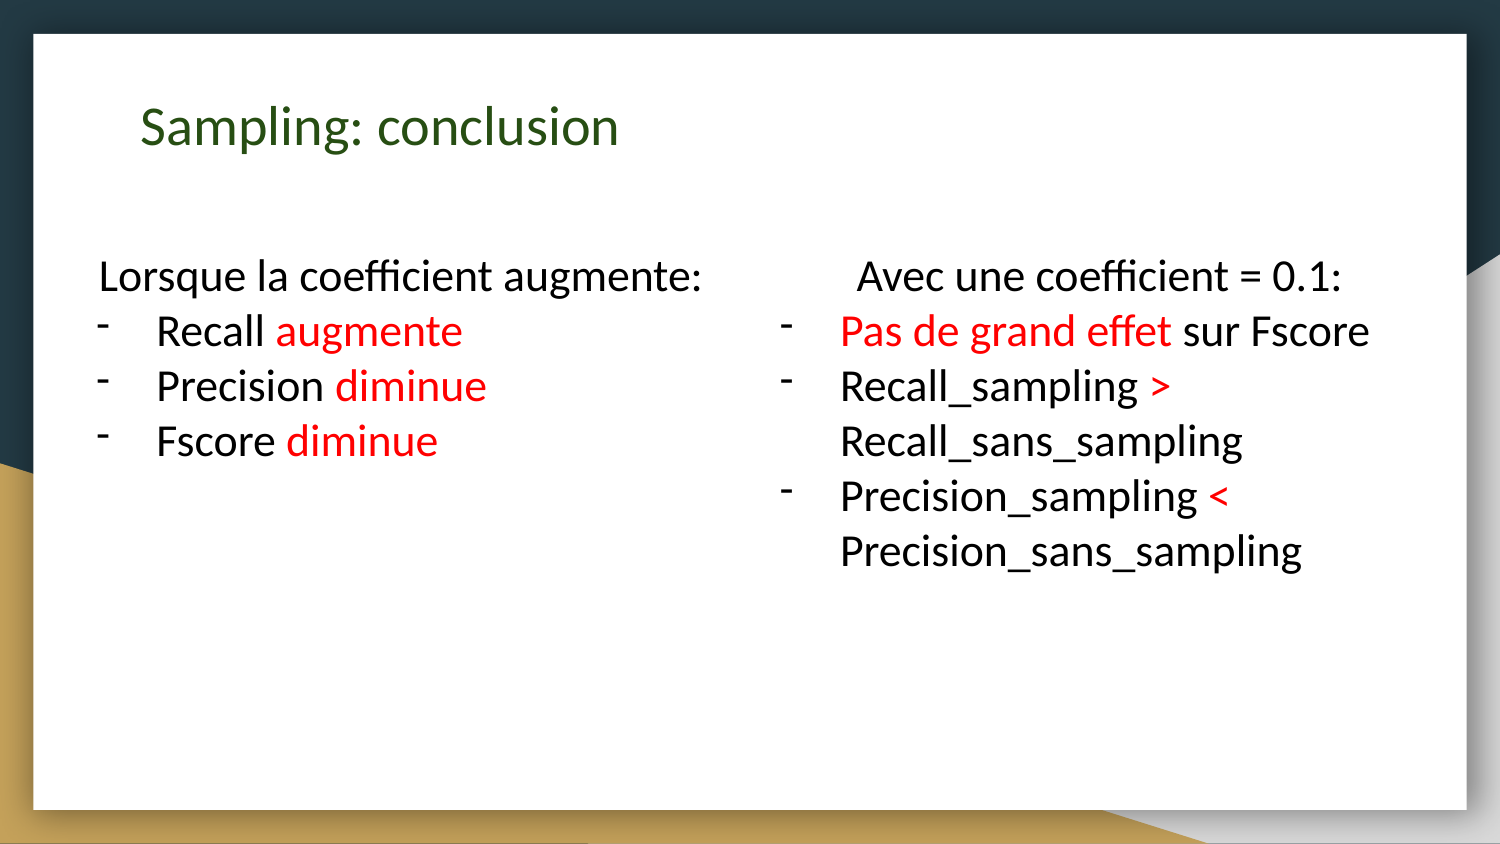

Sampling: conclusion
Lorsque la coefficient augmente:
Recall augmente
Precision diminue
Fscore diminue
Avec une coefficient = 0.1:
Pas de grand effet sur Fscore
Recall_sampling > Recall_sans_sampling
Precision_sampling < Precision_sans_sampling